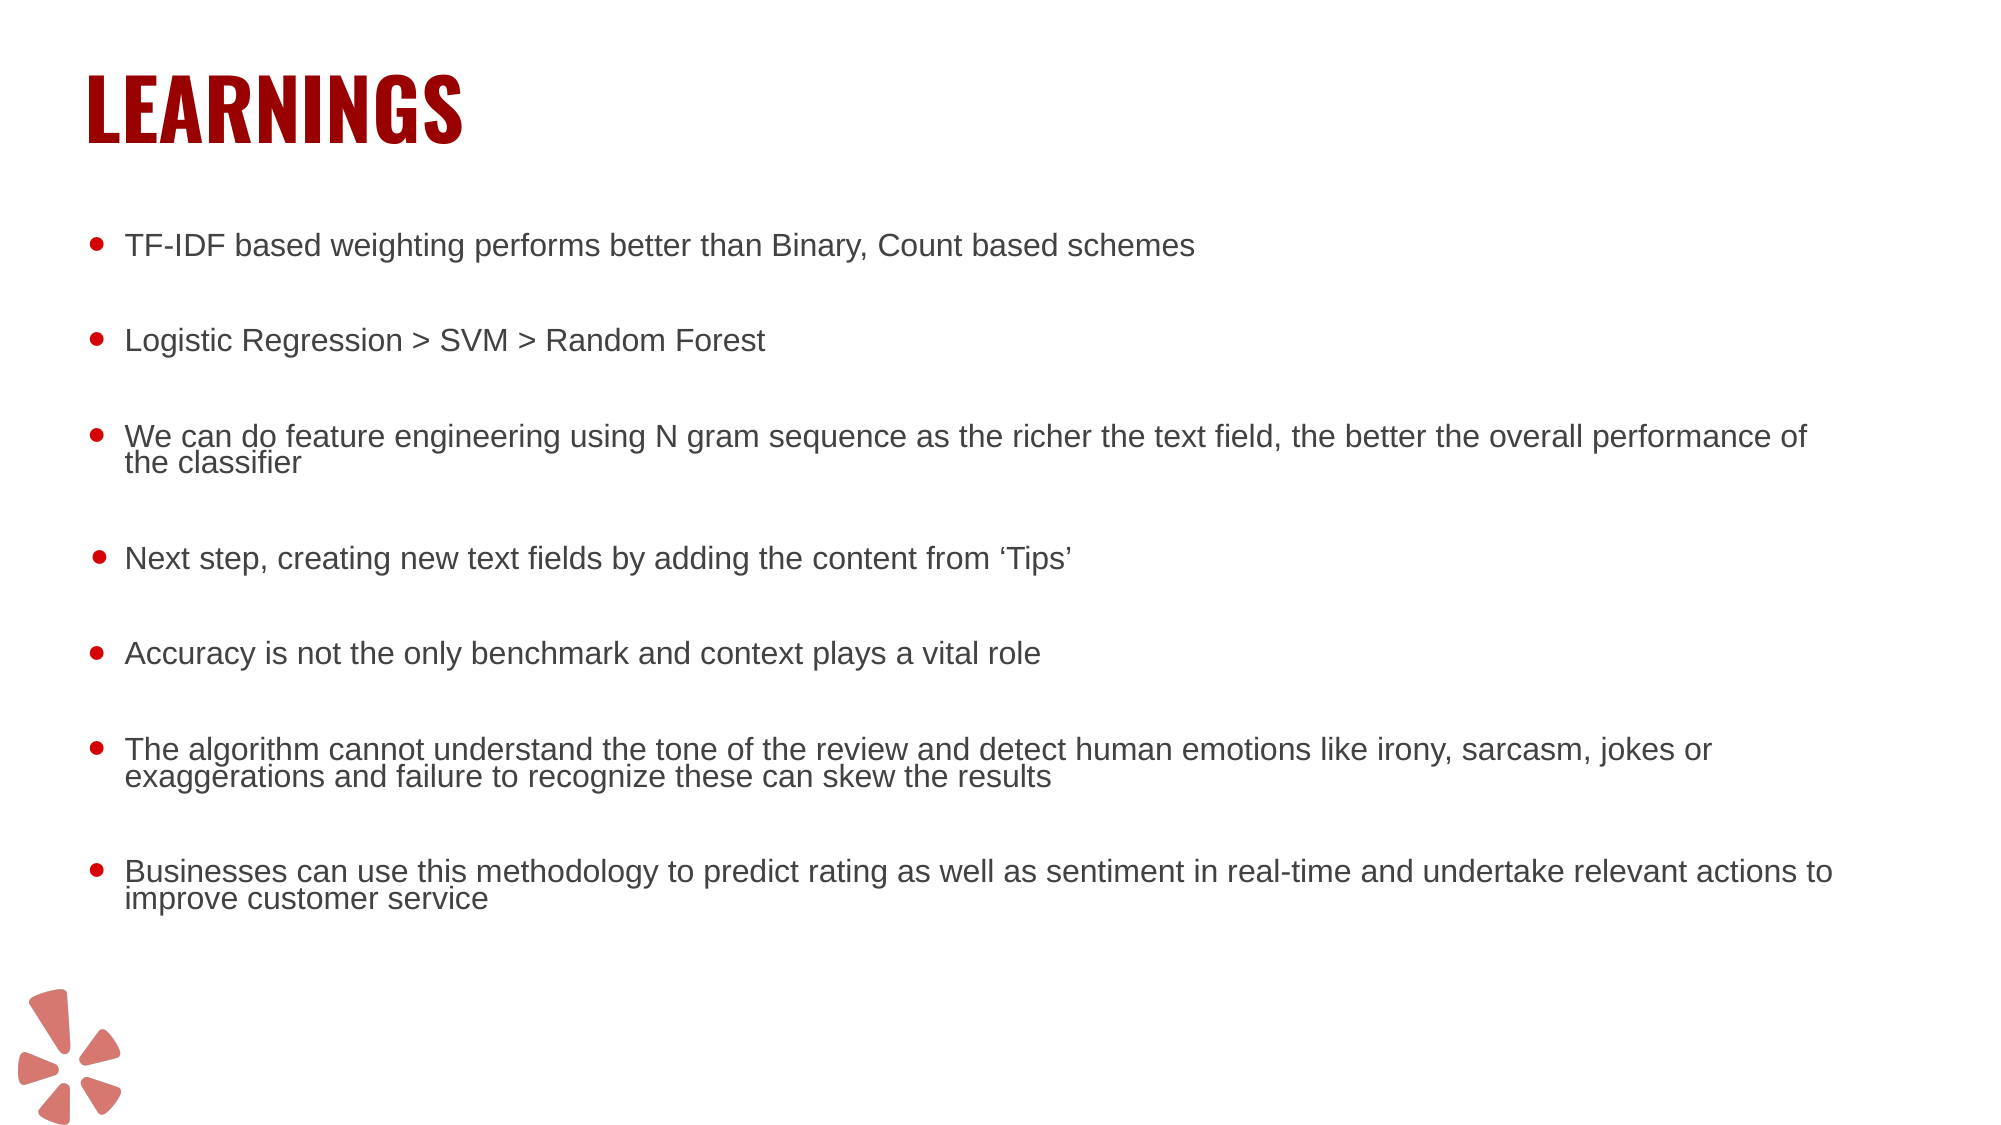

# LEARNINGS

TF-IDF based weighting performs better than Binary, Count based schemes

Logistic Regression > SVM > Random Forest

We can do feature engineering using N gram sequence as the richer the text field, the better the overall performance of the classifier

Next step, creating new text fields by adding the content from ‘Tips’

Accuracy is not the only benchmark and context plays a vital role

The algorithm cannot understand the tone of the review and detect human emotions like irony, sarcasm, jokes or exaggerations and failure to recognize these can skew the results

Businesses can use this methodology to predict rating as well as sentiment in real-time and undertake relevant actions to improve customer service